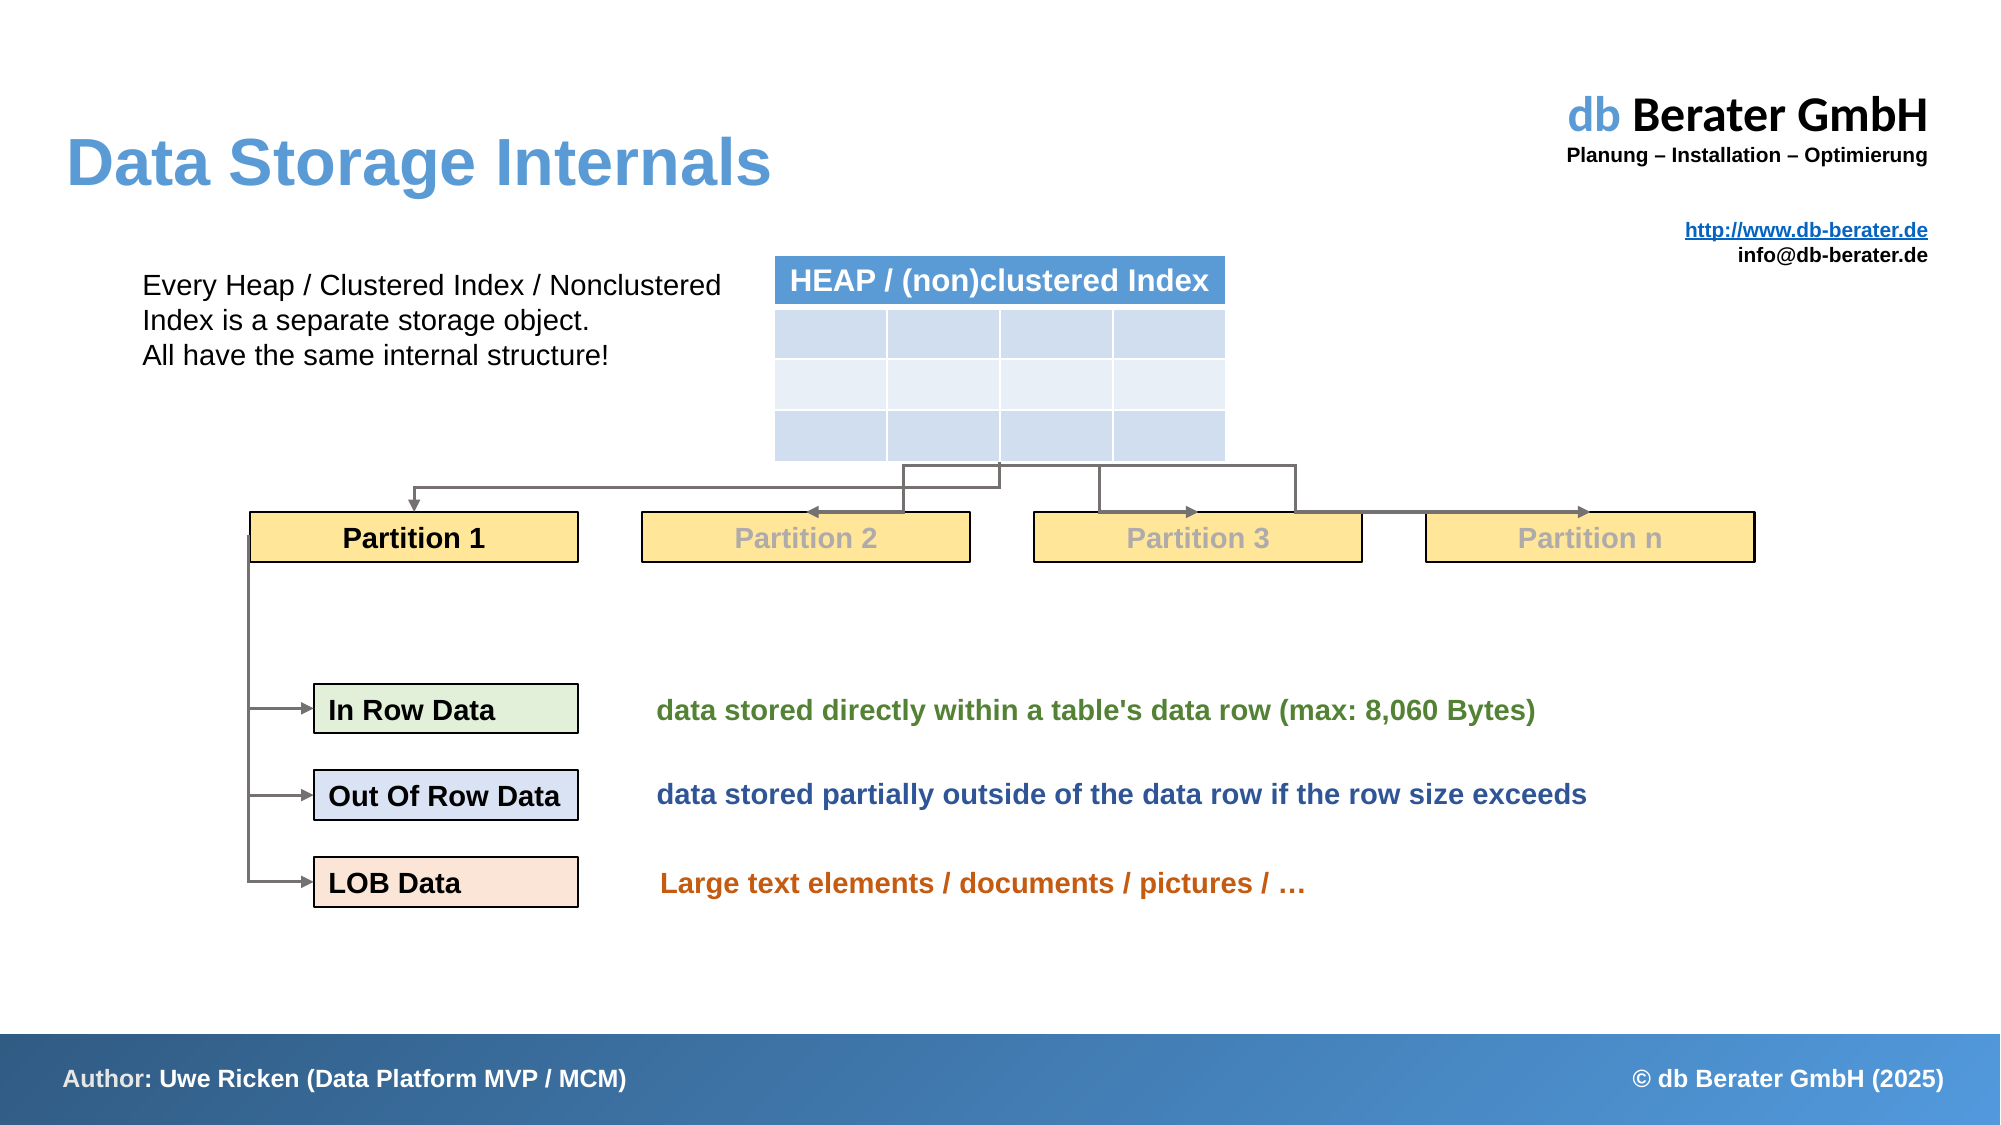

# Data Storage Internals
| HEAP / (non)clustered Index |  |  |  |
| --- | --- | --- | --- |
|  |  |  |  |
|  |  |  |  |
|  |  |  |  |
Every Heap / Clustered Index / Nonclustered Index is a separate storage object.
All have the same internal structure!
Partition 3
Partition n
Partition 2
Partition 1
In Row Data
data stored directly within a table's data row (max: 8,060 Bytes)
data stored partially outside of the data row if the row size exceeds
Out Of Row Data
LOB Data
Large text elements / documents / pictures / …